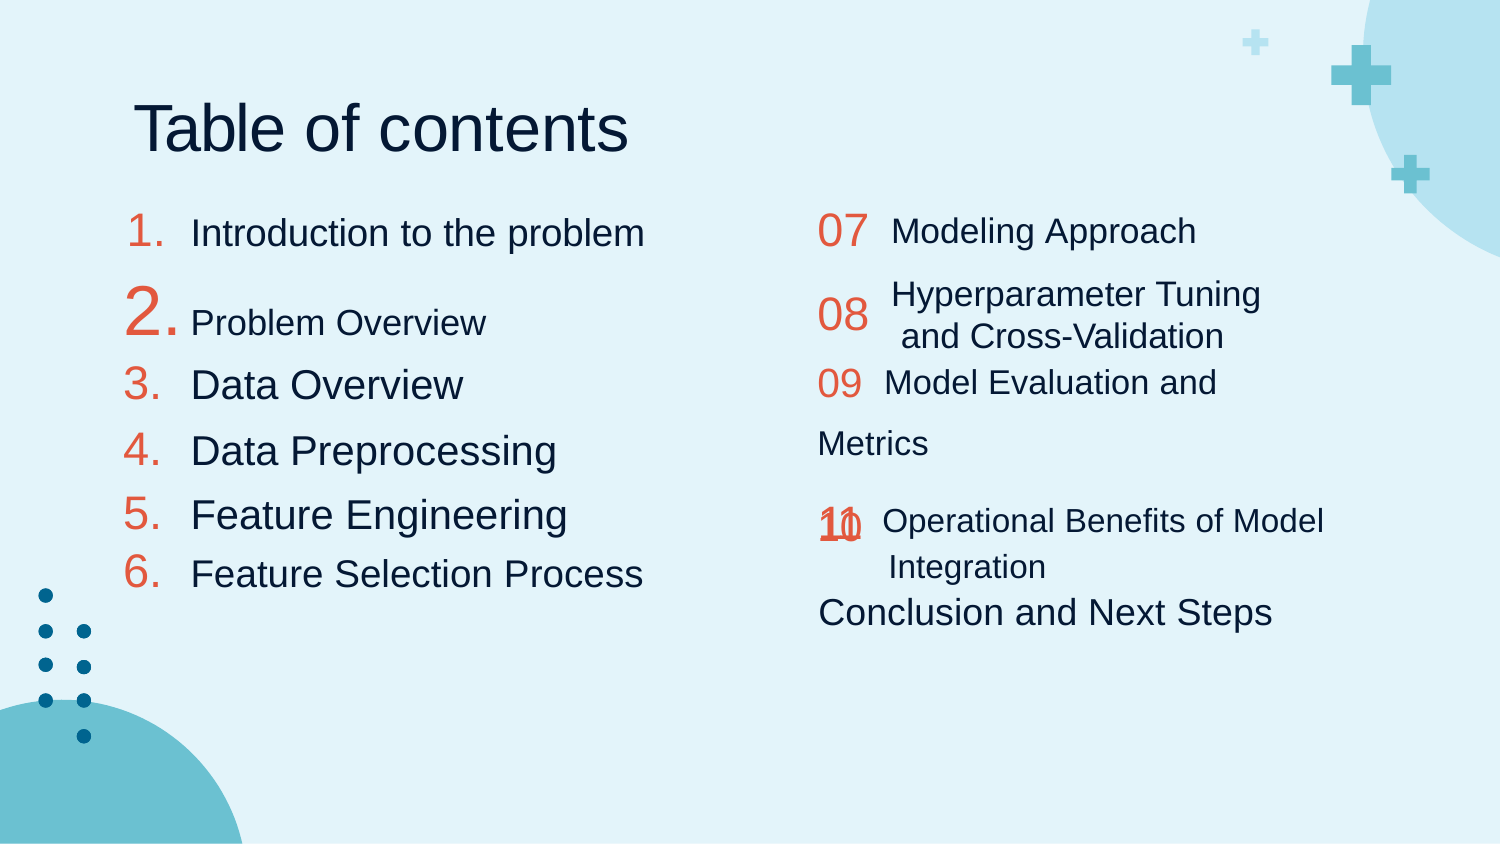

# Table of contents

07
08
Modeling Approach
Hyperparameter Tuning  and Cross-Validation
09 Model Evaluation and Metrics
10 Operational Benefits of Model  Integration
Conclusion and Next Steps
Introduction to the problem
Problem Overview
Data Overview
Data Preprocessing
Feature Engineering
Feature Selection Process
11